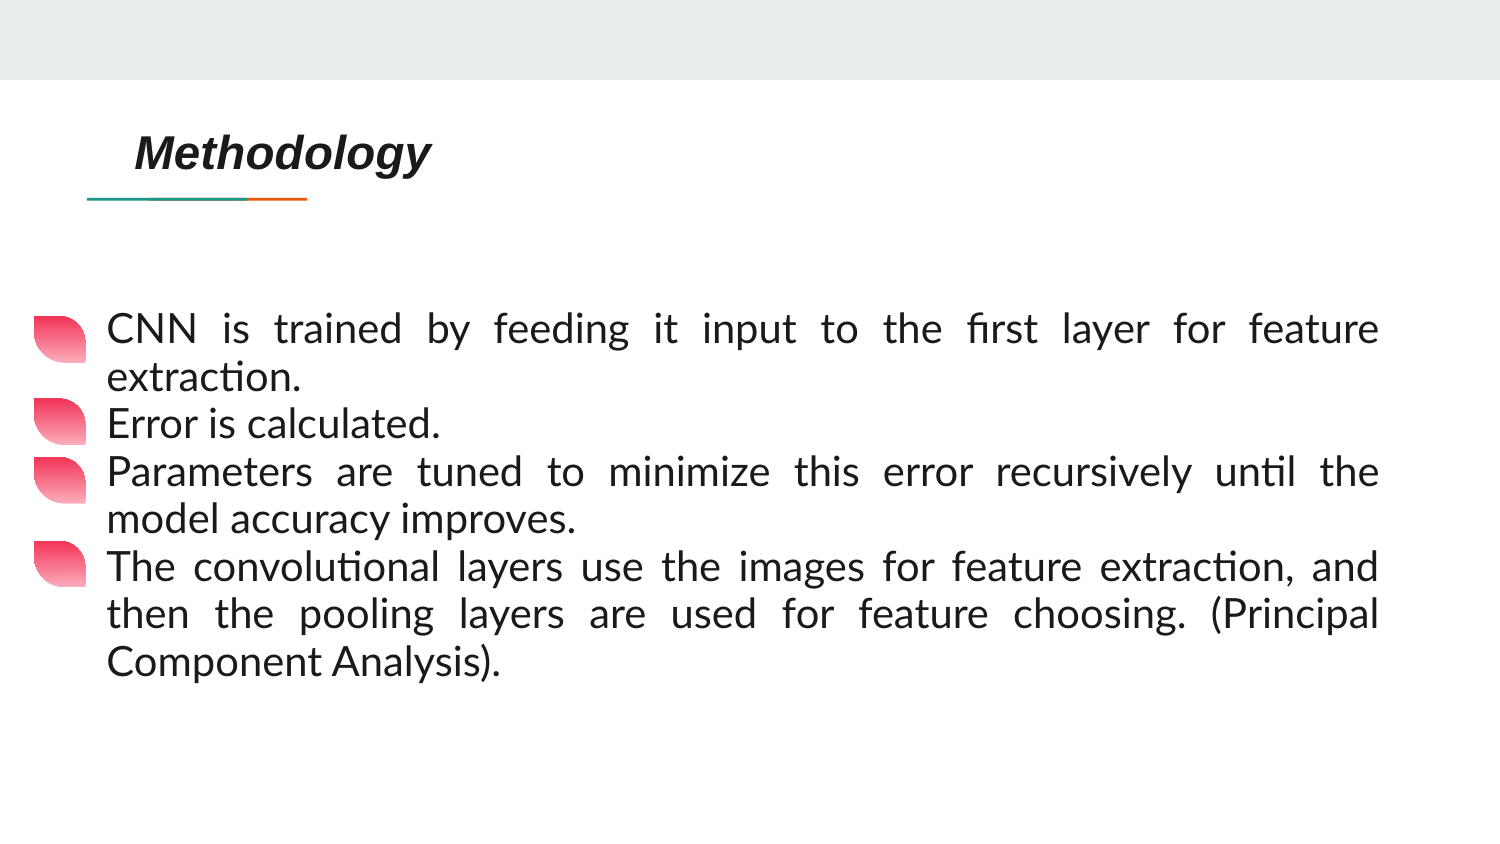

# Methodology
CNN is trained by feeding it input to the first layer for feature extraction.
Error is calculated.
Parameters are tuned to minimize this error recursively until the model accuracy improves.
The convolutional layers use the images for feature extraction, and then the pooling layers are used for feature choosing. (Principal Component Analysis).